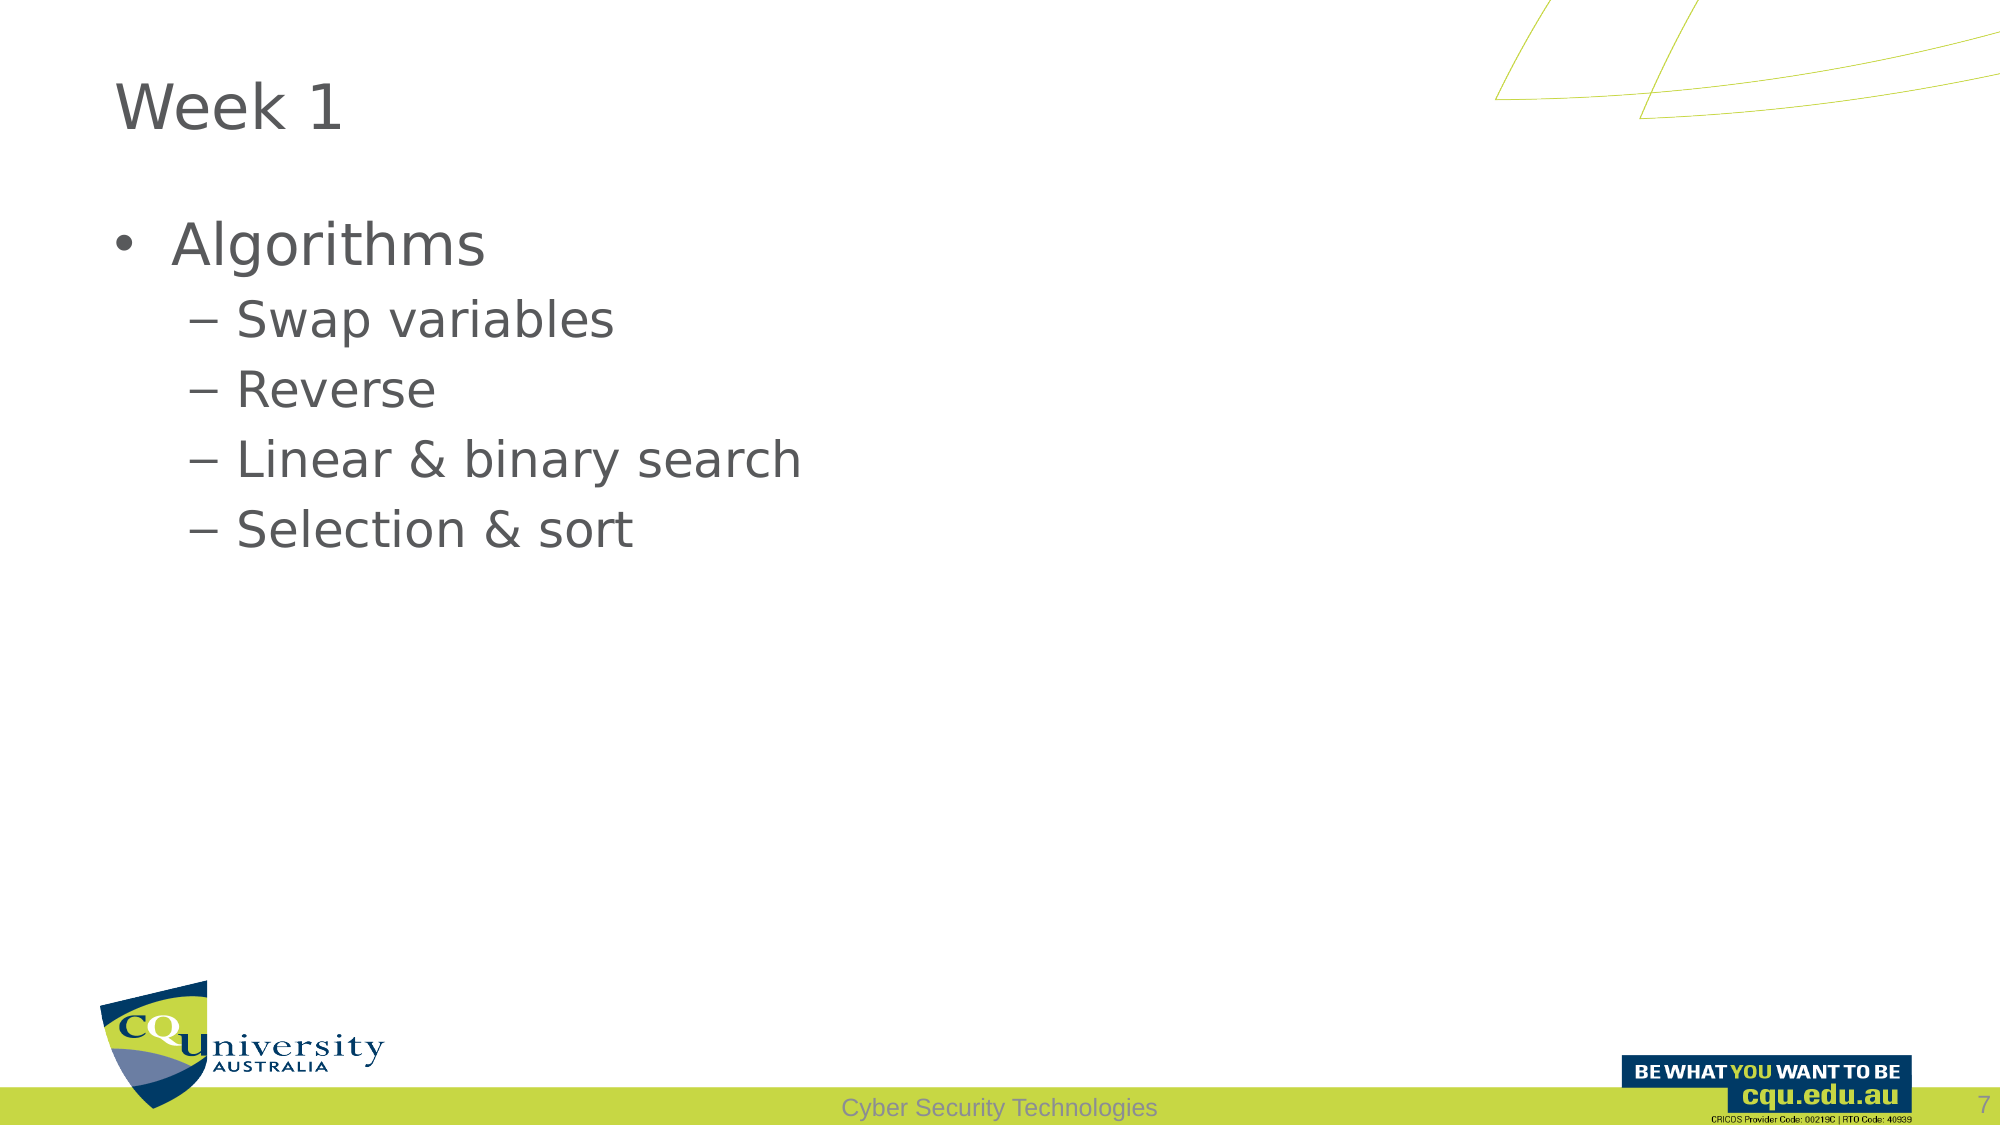

# Week 1
Algorithms
Swap variables
Reverse
Linear & binary search
Selection & sort
7
Cyber Security Technologies